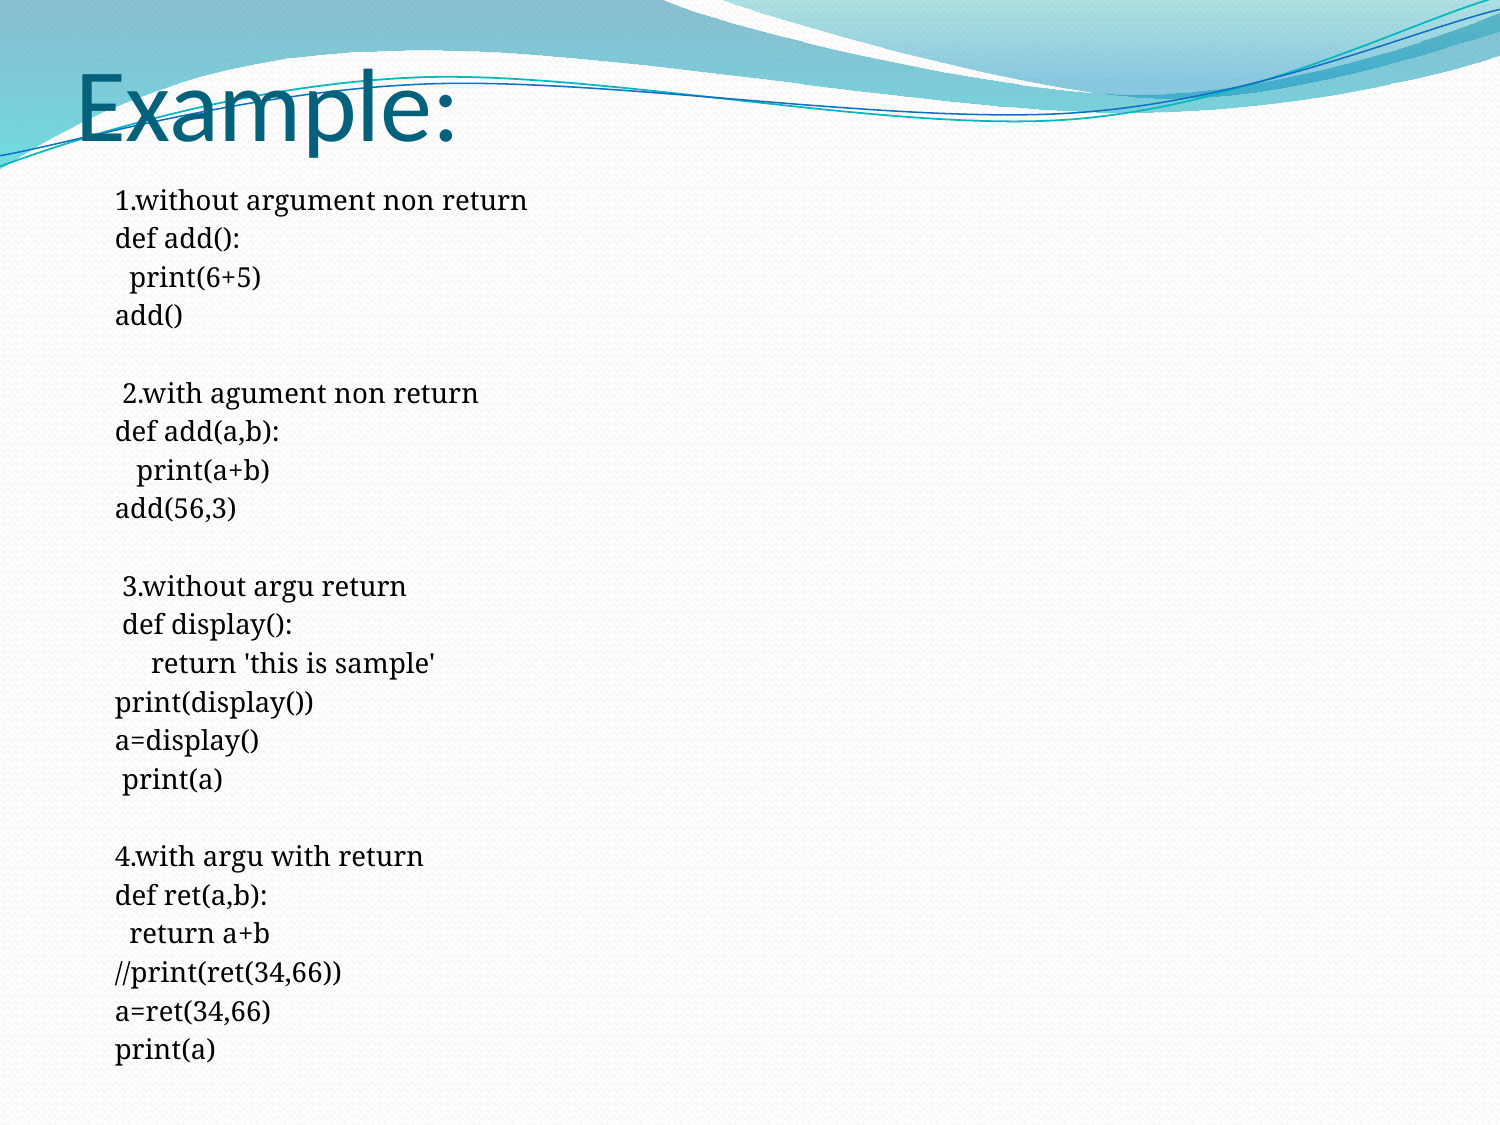

# Example:
1.without argument non return
def add():
  print(6+5)
add()

 2.with agument non return
def add(a,b):
   print(a+b)
add(56,3)

 3.without argu return
 def display():
     return 'this is sample'
print(display())
a=display()
 print(a)

4.with argu with return
def ret(a,b):
  return a+b
//print(ret(34,66))
a=ret(34,66)
print(a)